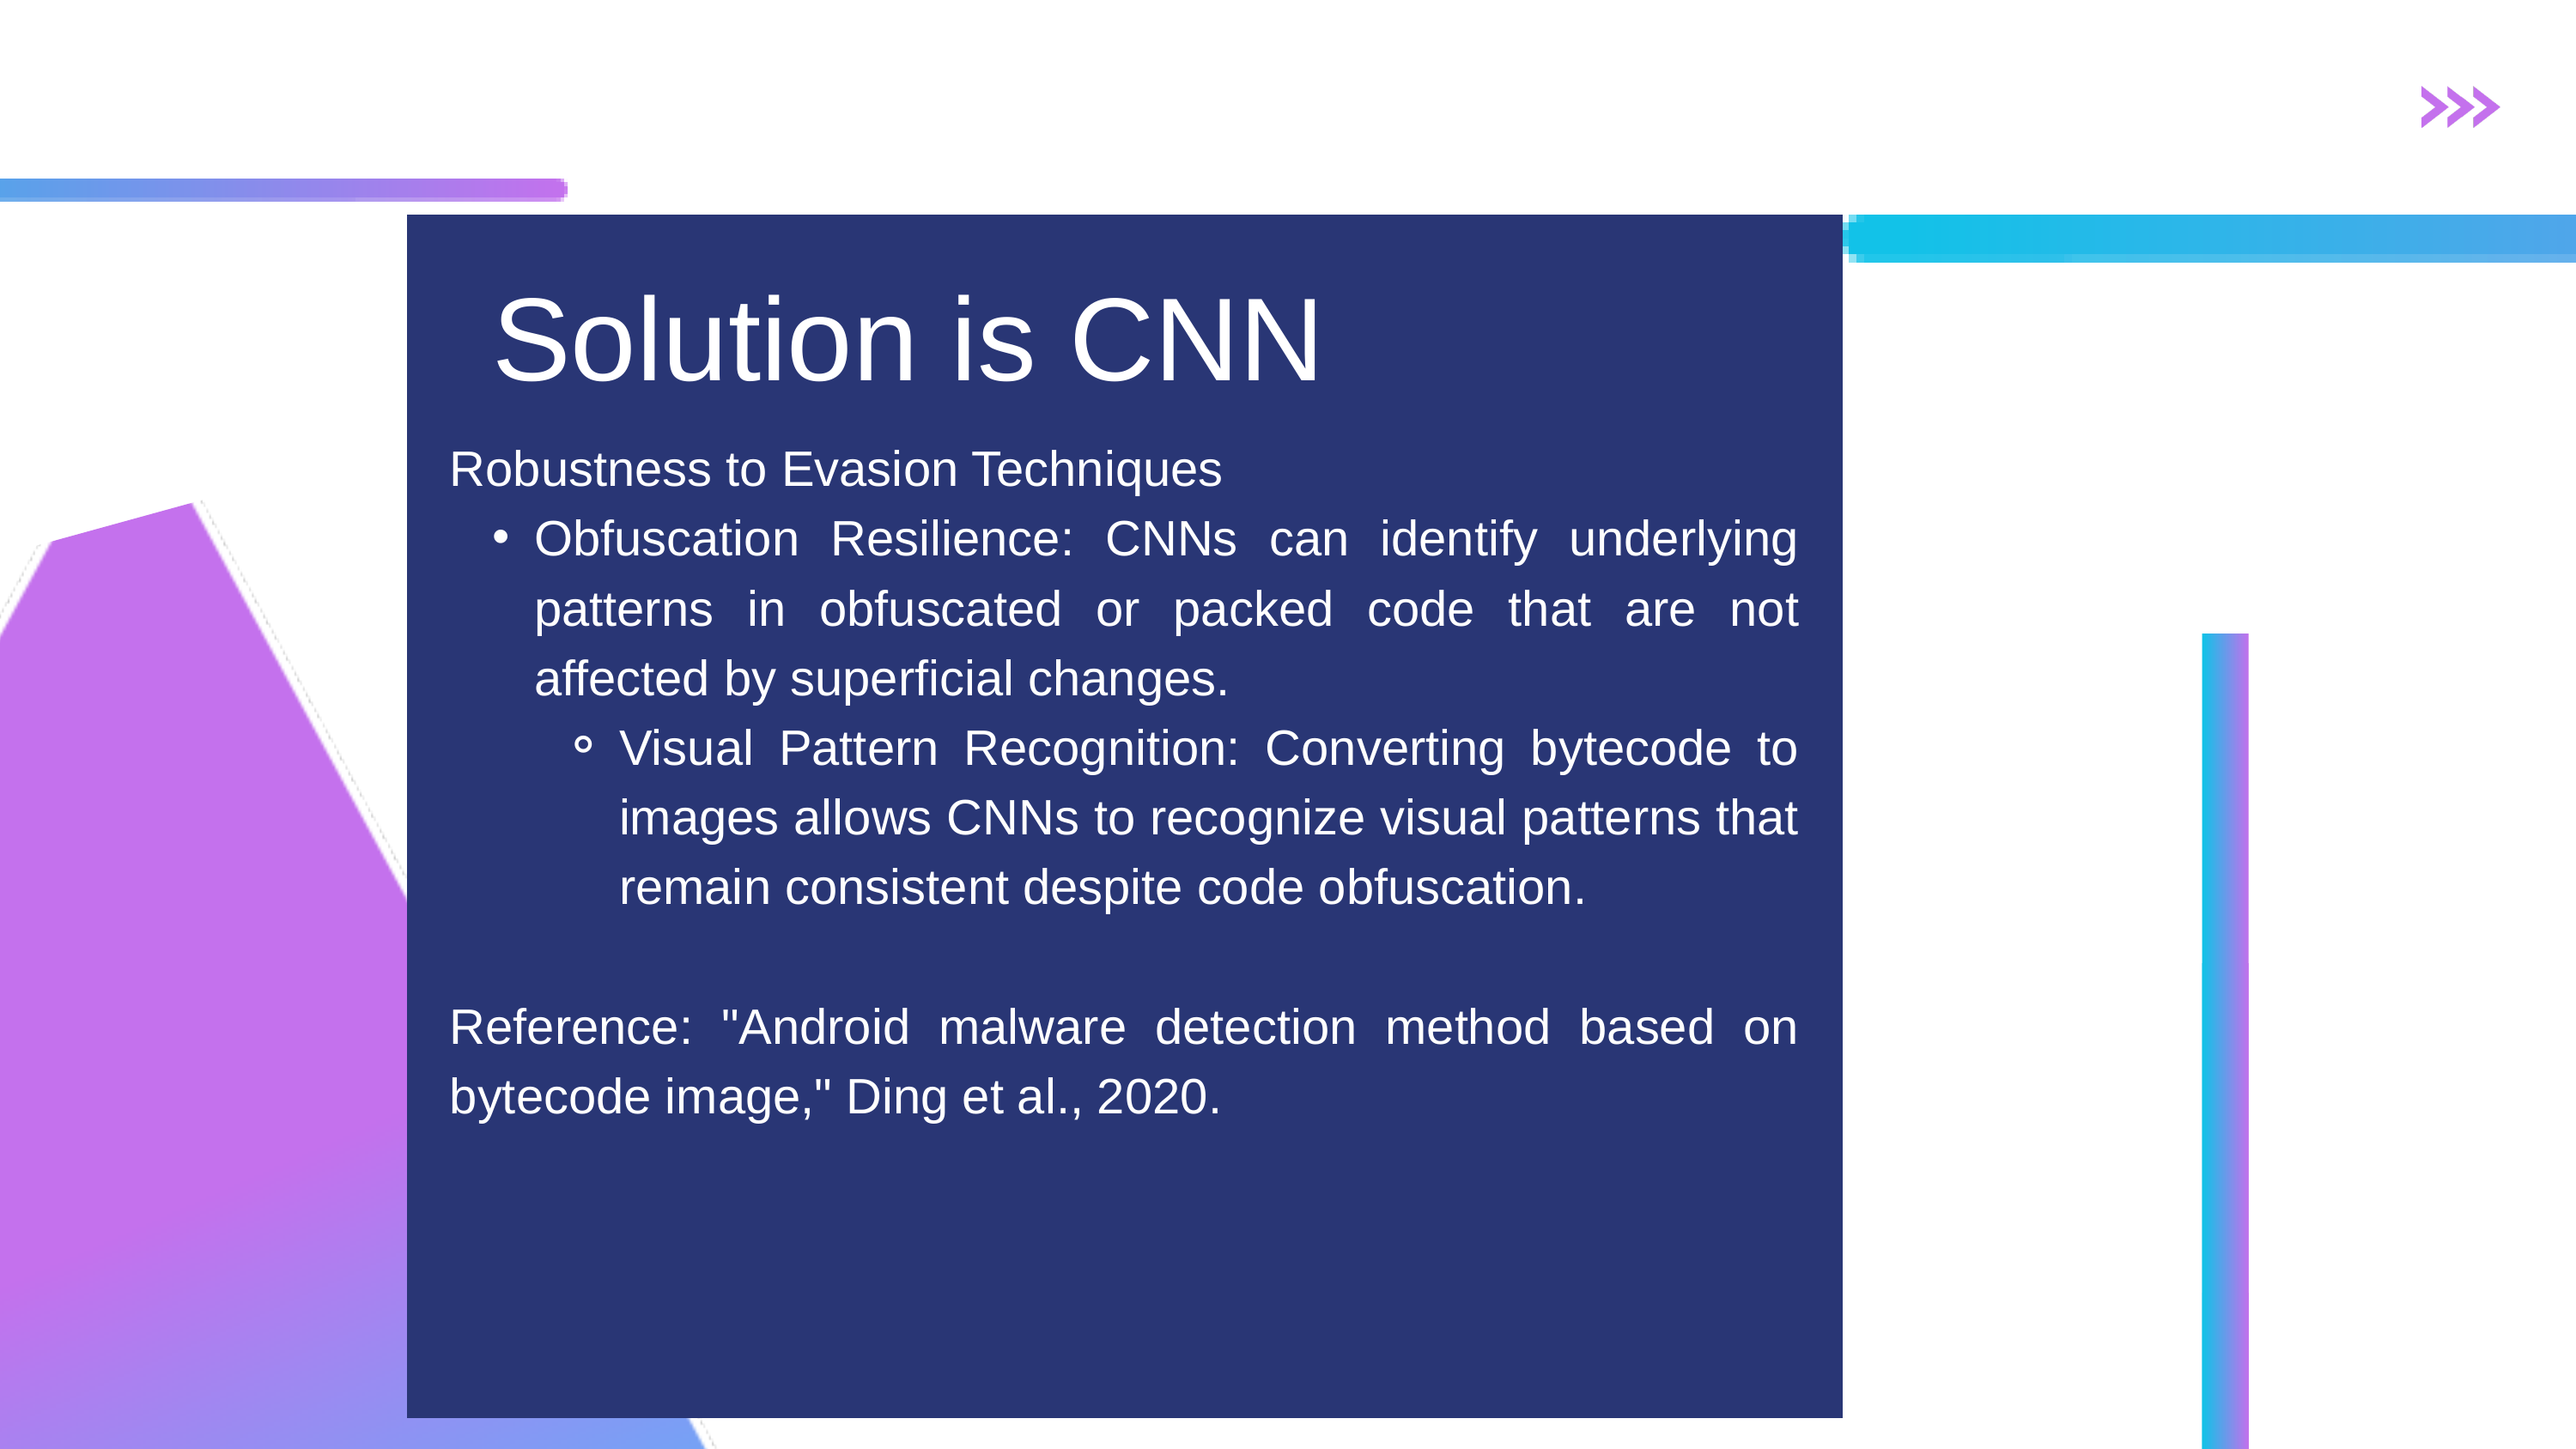

Solution is CNN
Robustness to Evasion Techniques
Obfuscation Resilience: CNNs can identify underlying patterns in obfuscated or packed code that are not affected by superficial changes.
Visual Pattern Recognition: Converting bytecode to images allows CNNs to recognize visual patterns that remain consistent despite code obfuscation.

Reference: "Android malware detection method based on bytecode image," Ding et al., 2020.